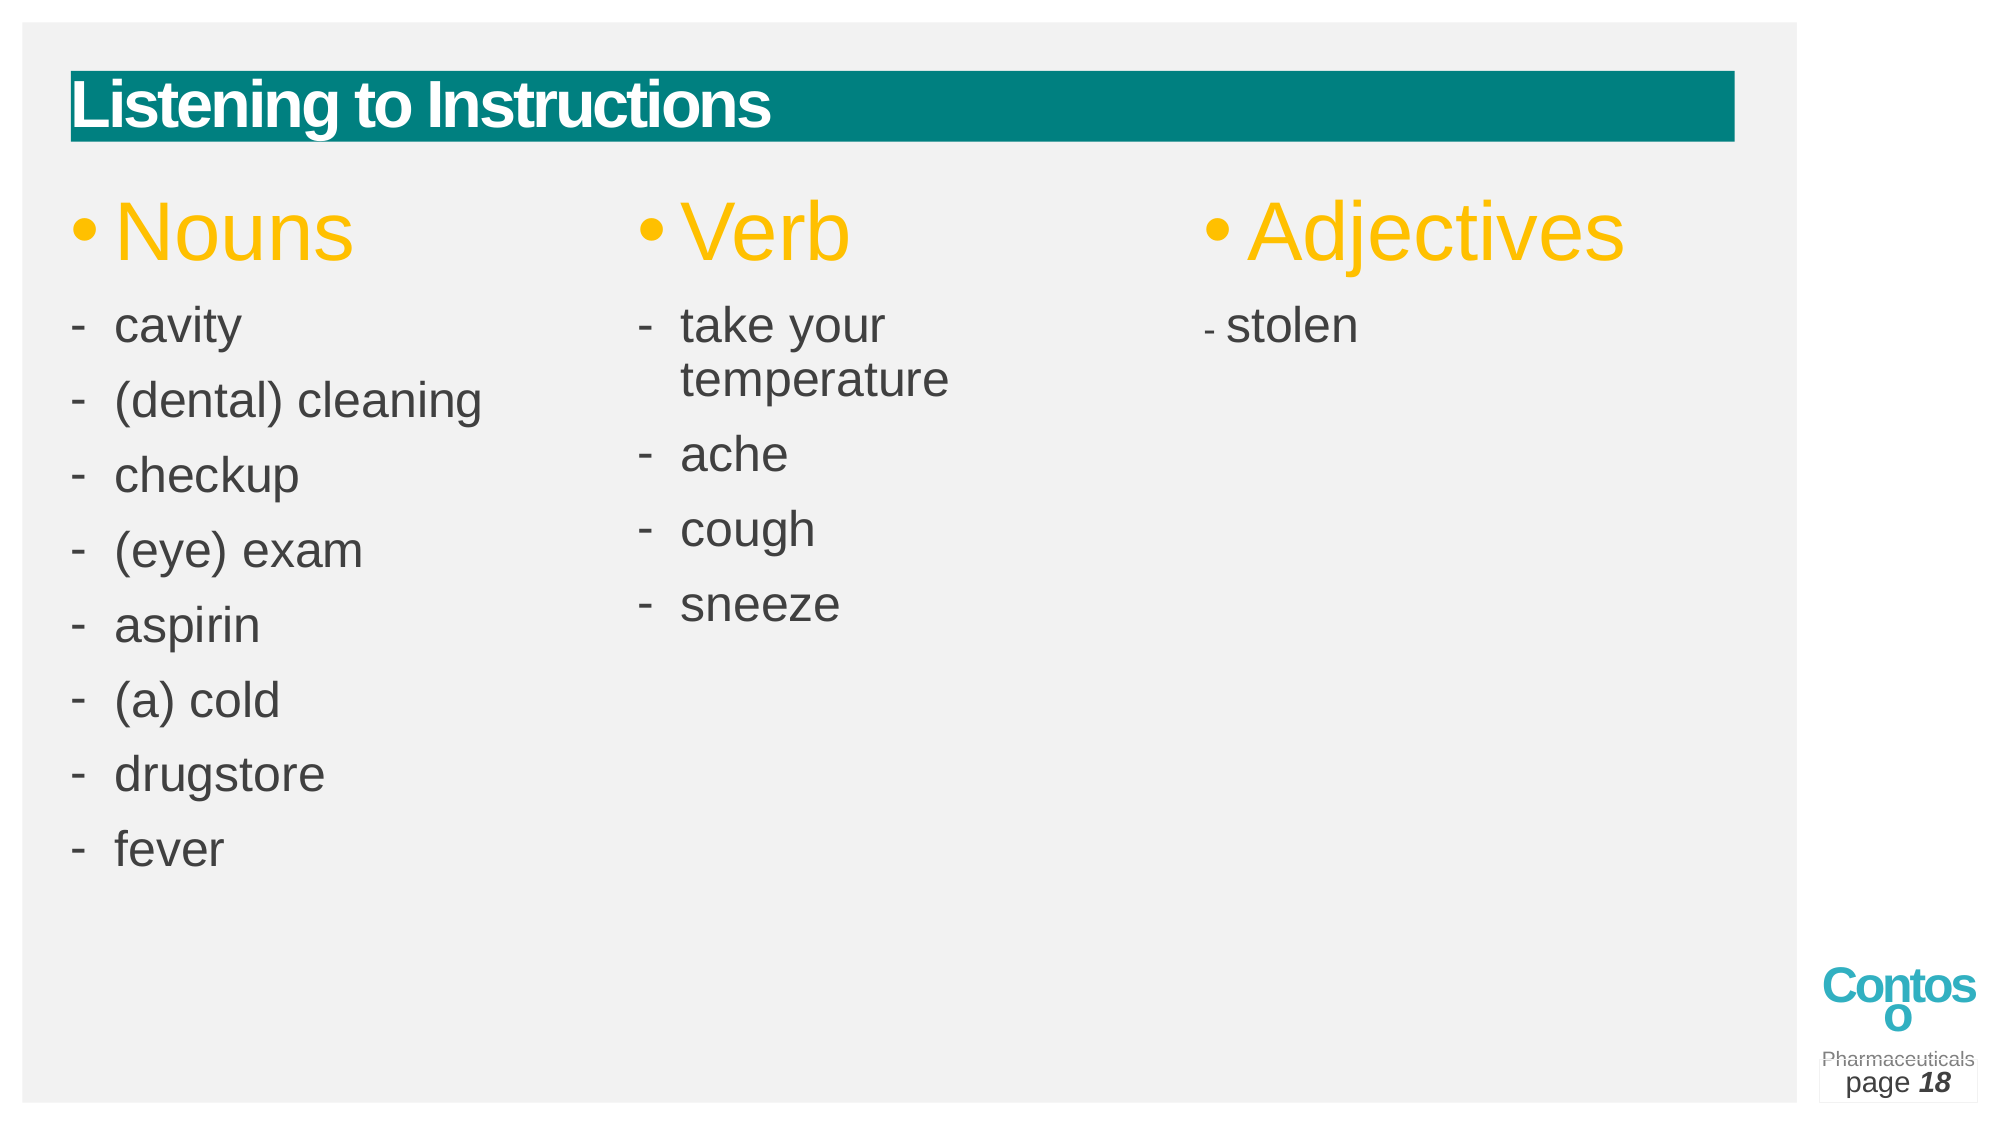

# Listening to Instructions
Nouns
cavity
(dental) cleaning
checkup
(eye) exam
aspirin
(a) cold
drugstore
fever
Verb
take your temperature
ache
cough
sneeze
Adjectives
- stolen
page 18